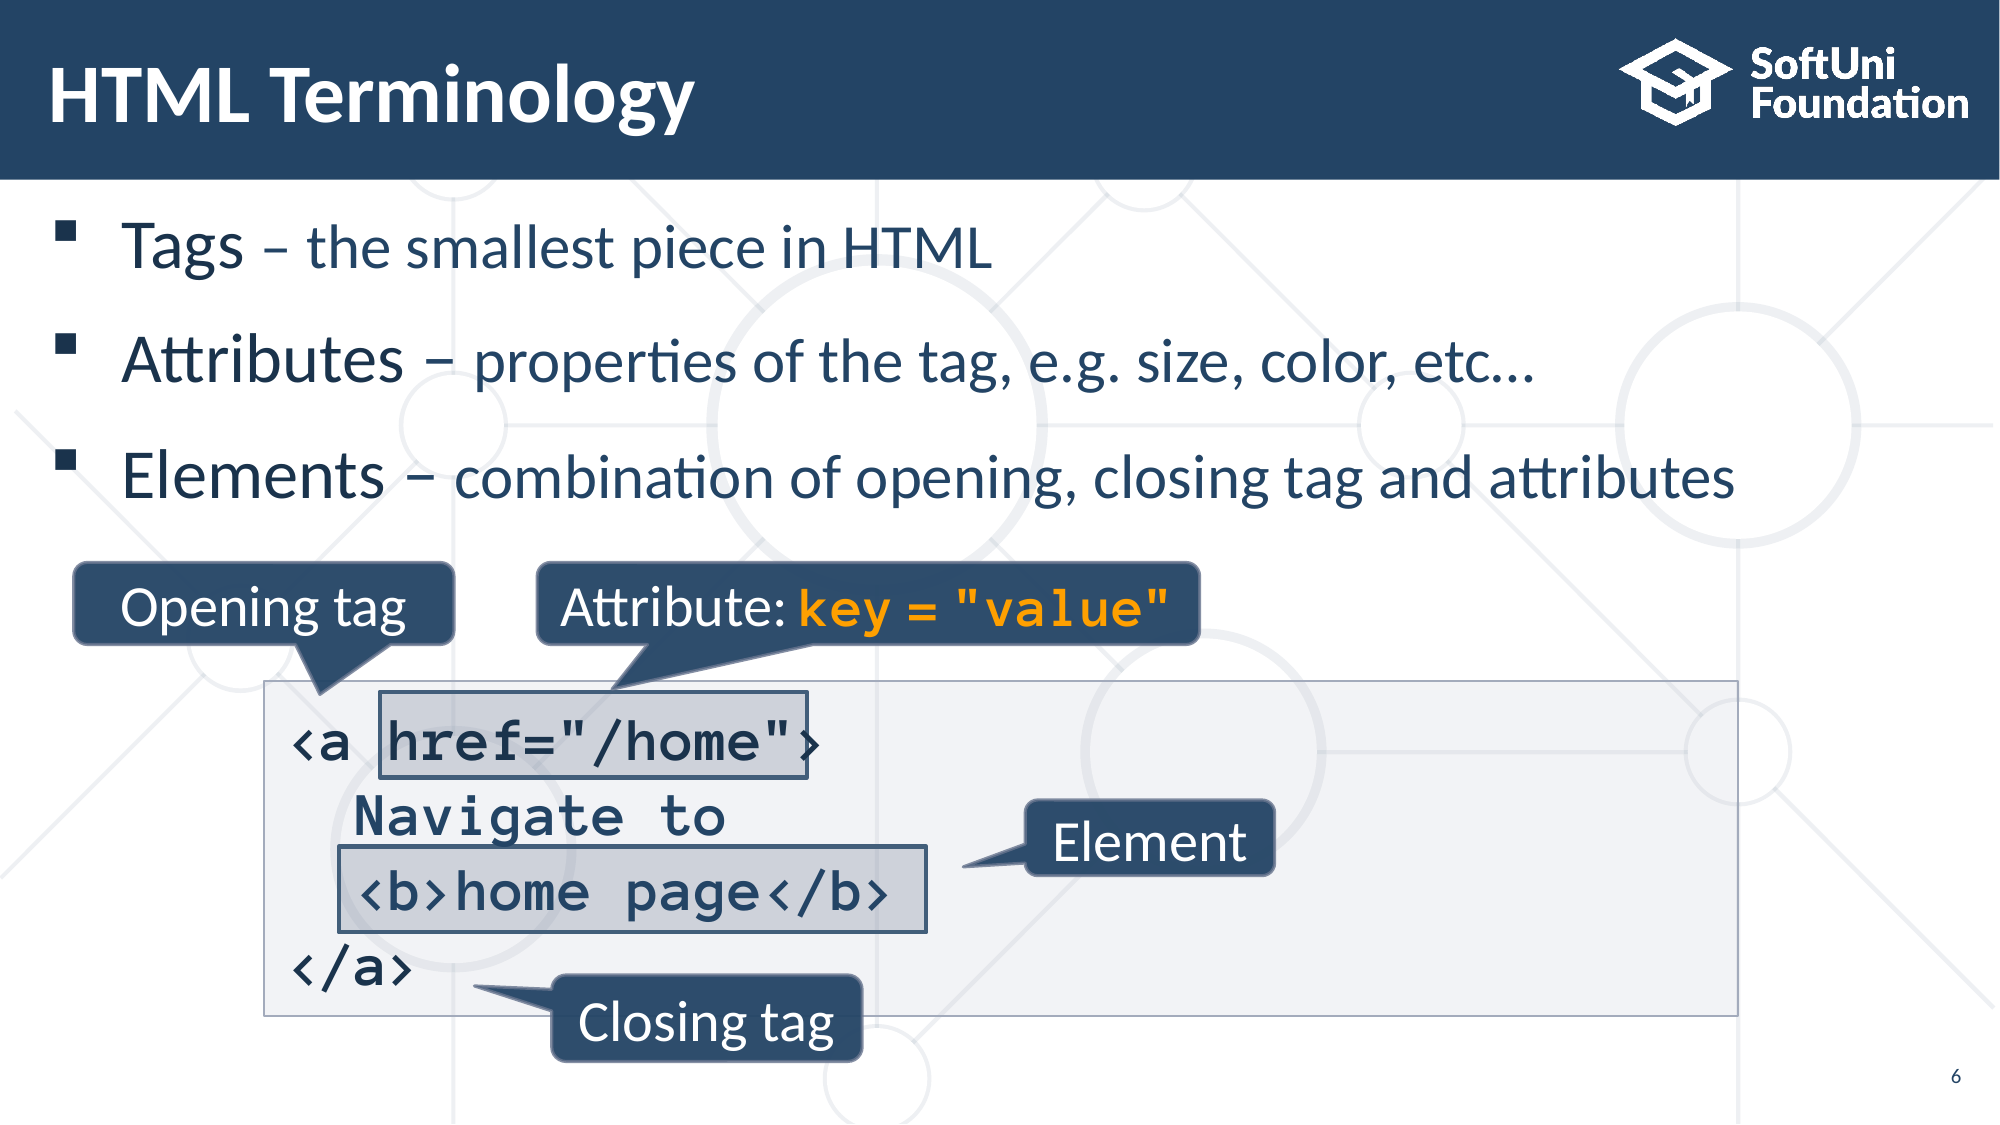

6
# HTML Terminology
Tags – the smallest piece in HTML
Attributes – properties of the tag, e.g. size, color, etc…
Elements – combination of opening, closing tag and attributes
Opening tag
Attribute: key = "value"
<a href="/home">
  Navigate to
  <b>home page</b>
</a>

Element

Closing tag